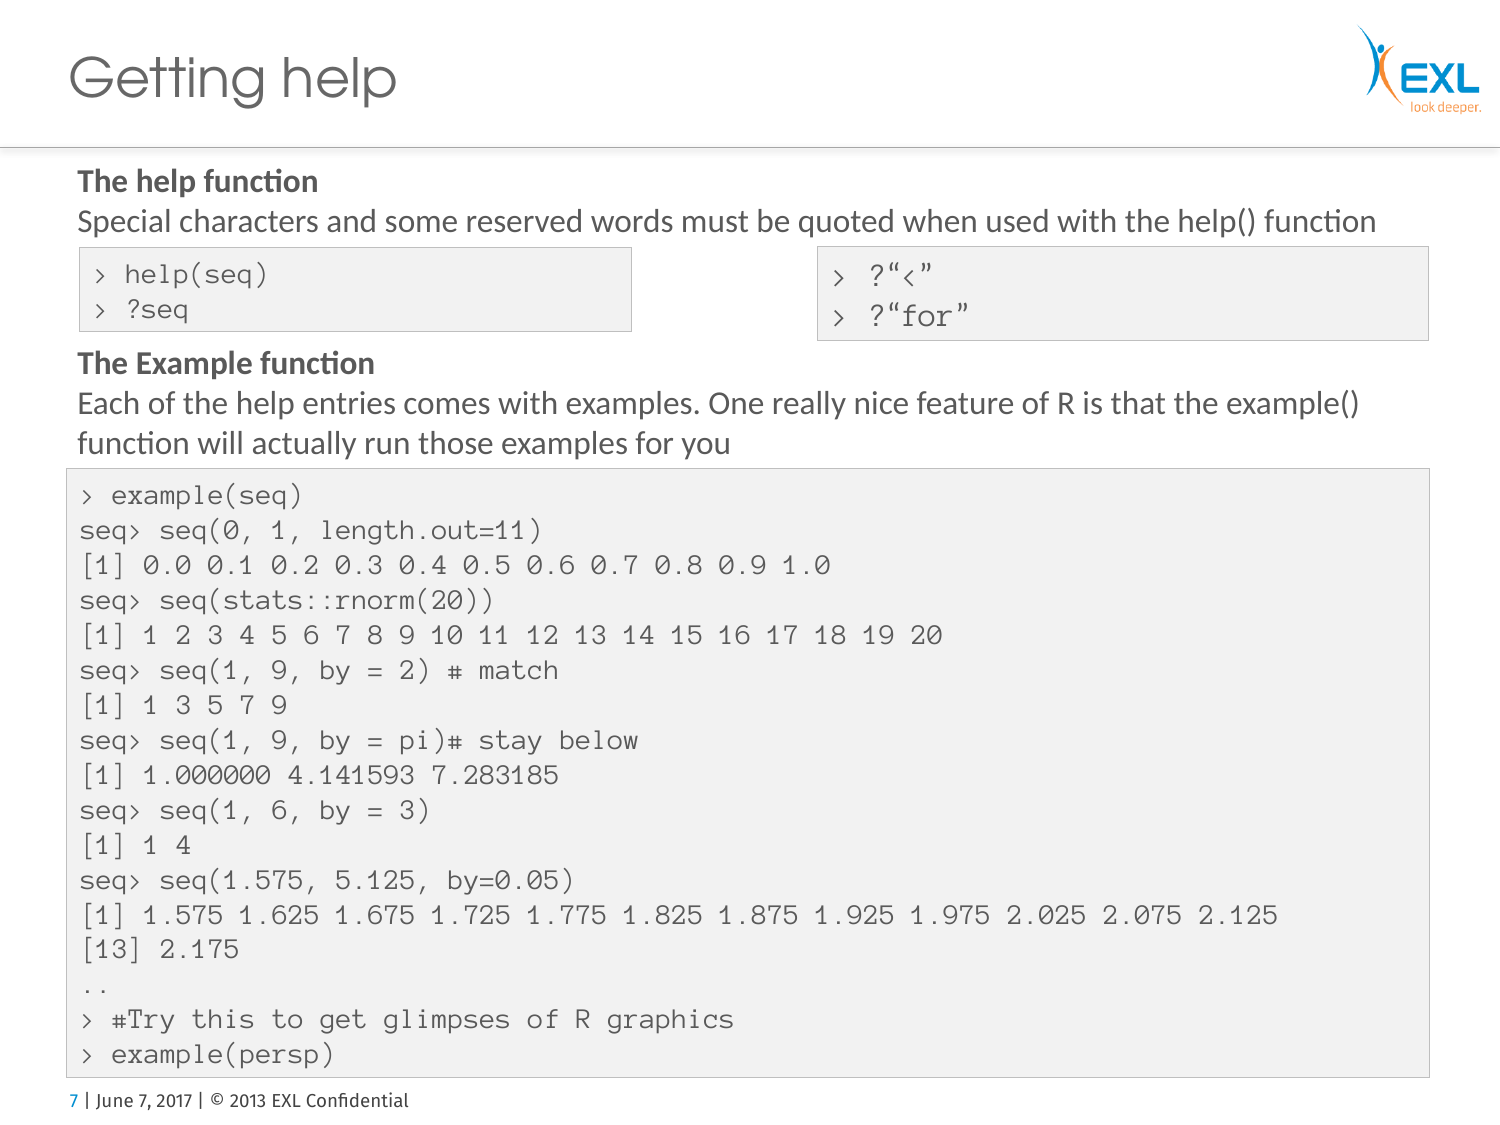

# Getting help
The help function
Special characters and some reserved words must be quoted when used with the help() function
> ?“<”
> ?“for”
> help(seq)
> ?seq
The Example function
Each of the help entries comes with examples. One really nice feature of R is that the example() function will actually run those examples for you

> example(seq)
seq> seq(0, 1, length.out=11)
[1] 0.0 0.1 0.2 0.3 0.4 0.5 0.6 0.7 0.8 0.9 1.0
seq> seq(stats::rnorm(20))
[1] 1 2 3 4 5 6 7 8 9 10 11 12 13 14 15 16 17 18 19 20
seq> seq(1, 9, by = 2) # match
[1] 1 3 5 7 9
seq> seq(1, 9, by = pi)# stay below
[1] 1.000000 4.141593 7.283185
seq> seq(1, 6, by = 3)
[1] 1 4
seq> seq(1.575, 5.125, by=0.05)
[1] 1.575 1.625 1.675 1.725 1.775 1.825 1.875 1.925 1.975 2.025 2.075 2.125
[13] 2.175
..
> #Try this to get glimpses of R graphics
> example(persp)